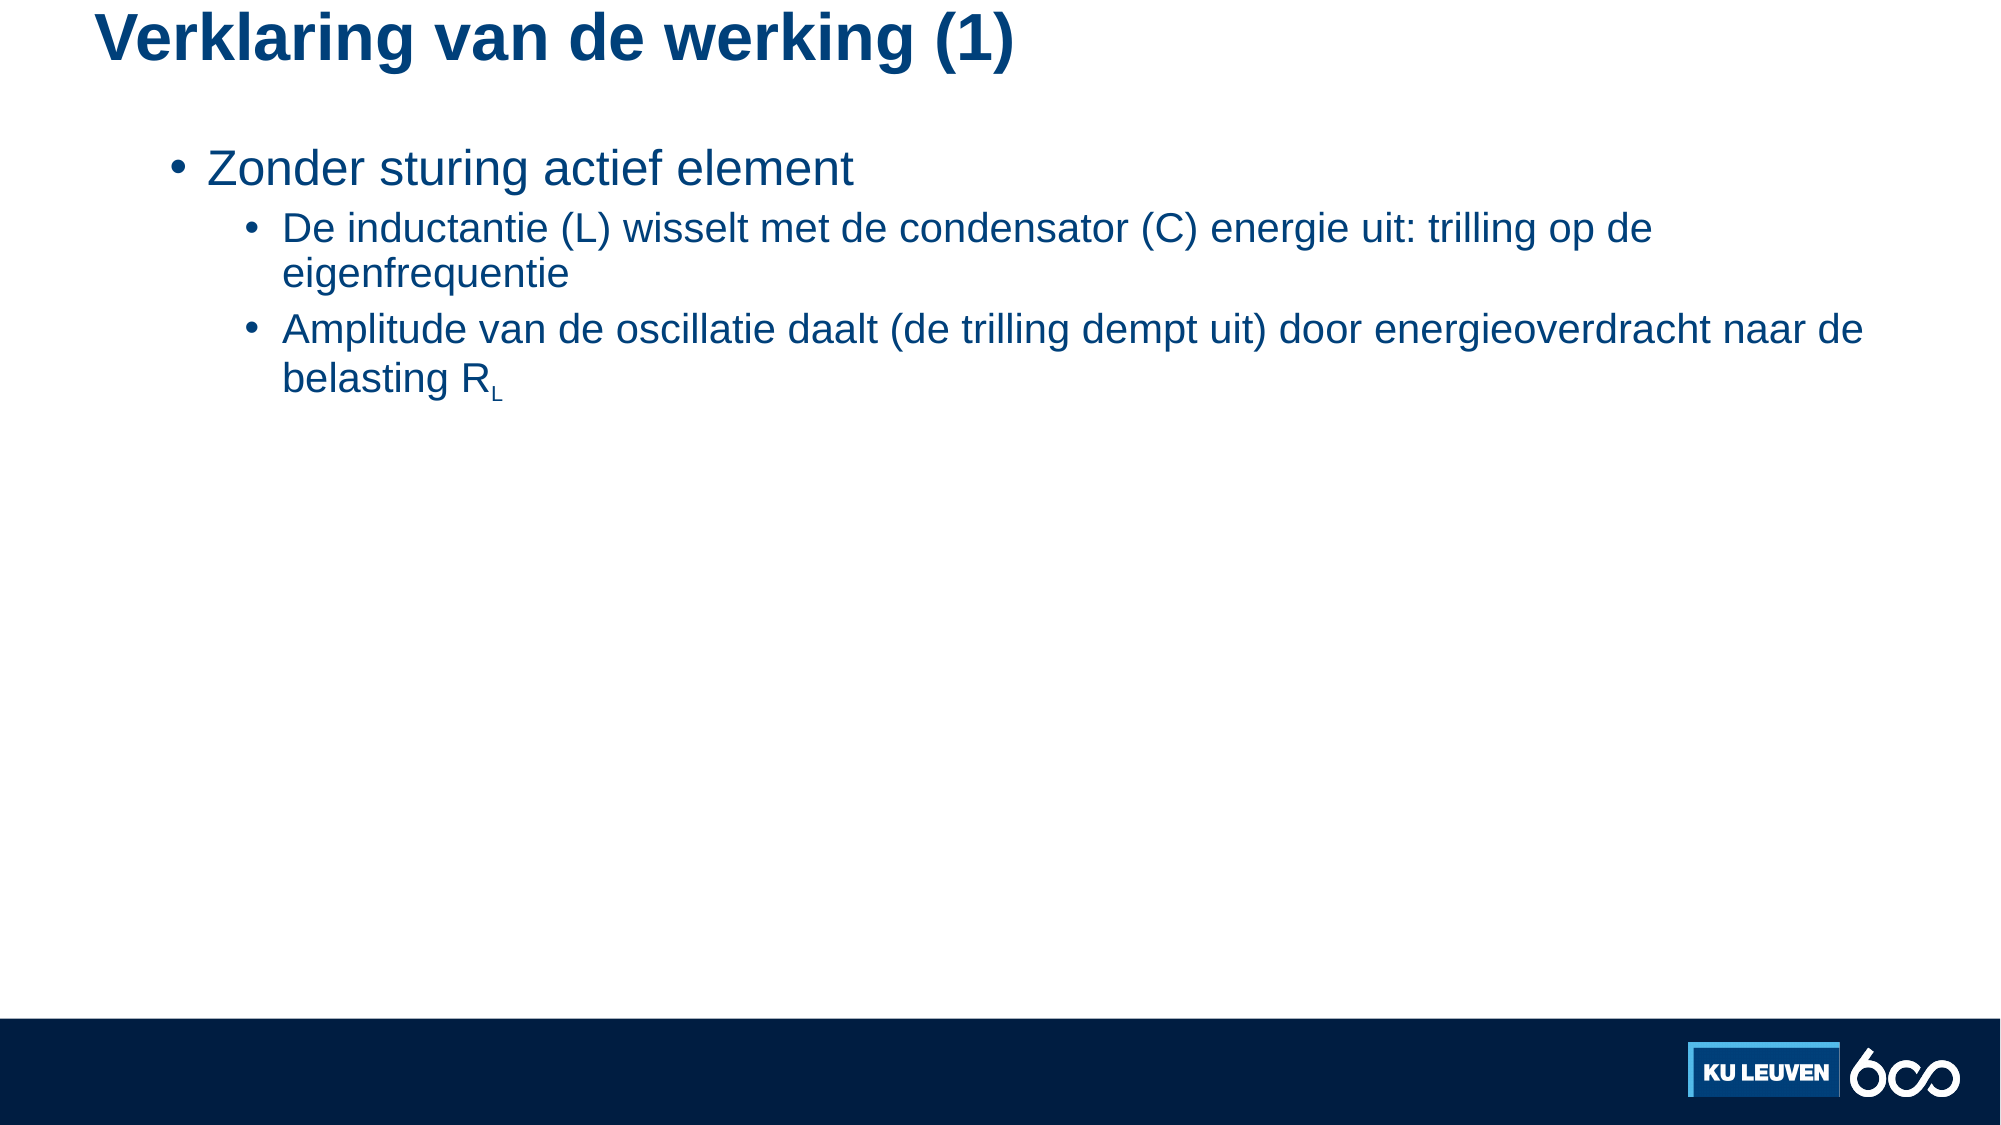

# Verklaring van de werking (1)
Zonder sturing actief element
De inductantie (L) wisselt met de condensator (C) energie uit: trilling op de eigenfrequentie
Amplitude van de oscillatie daalt (de trilling dempt uit) door energieoverdracht naar de belasting RL